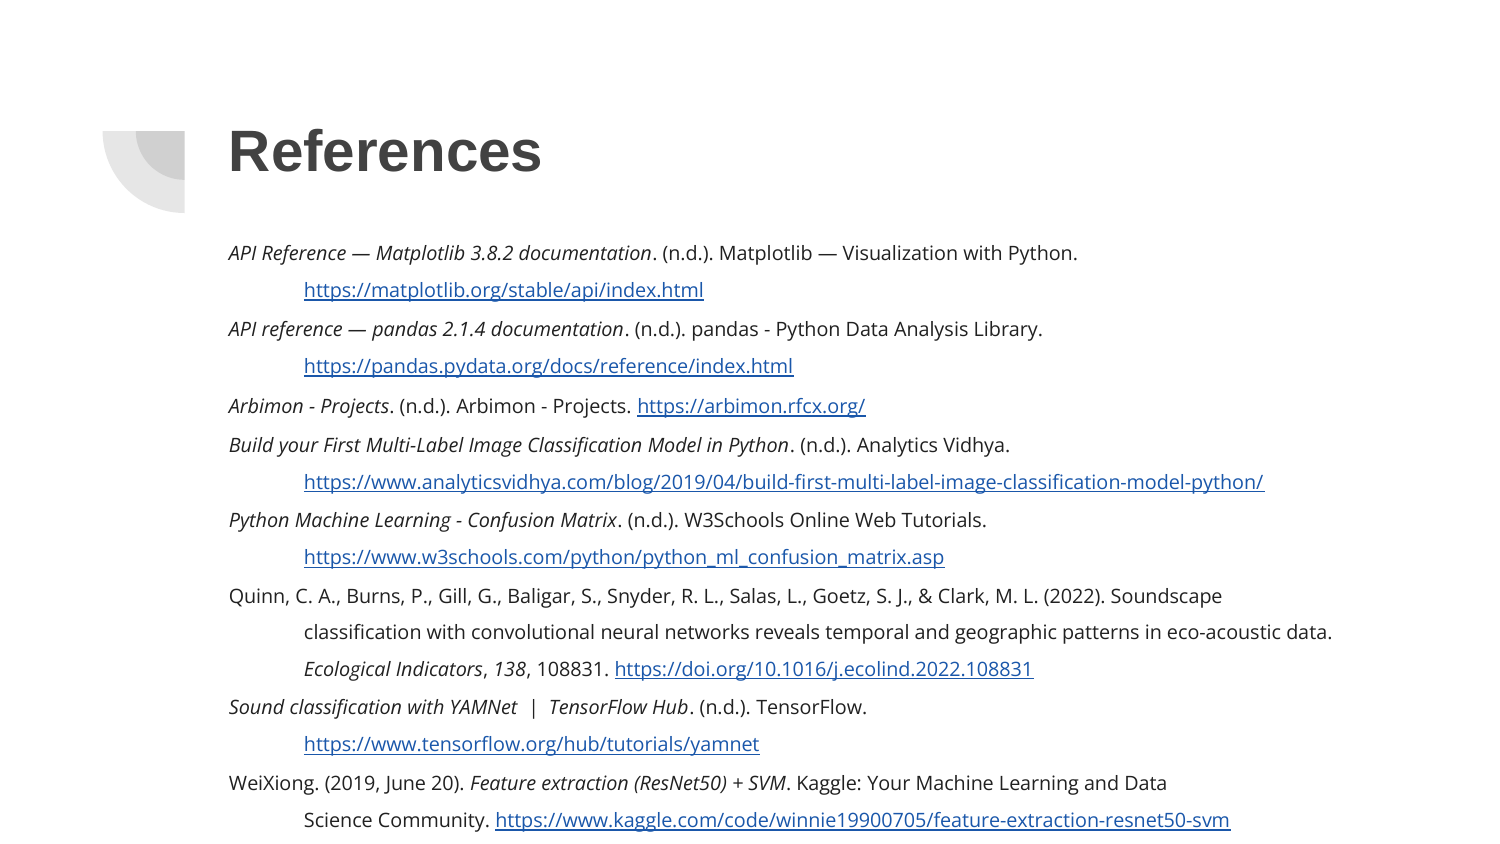

# References
API Reference — Matplotlib 3.8.2 documentation. (n.d.). Matplotlib — Visualization with Python.
https://matplotlib.org/stable/api/index.html
API reference — pandas 2.1.4 documentation. (n.d.). pandas - Python Data Analysis Library.
https://pandas.pydata.org/docs/reference/index.html
Arbimon - Projects. (n.d.). Arbimon - Projects. https://arbimon.rfcx.org/
Build your First Multi-Label Image Classification Model in Python. (n.d.). Analytics Vidhya.
https://www.analyticsvidhya.com/blog/2019/04/build-first-multi-label-image-classification-model-python/
Python Machine Learning - Confusion Matrix. (n.d.). W3Schools Online Web Tutorials.
https://www.w3schools.com/python/python_ml_confusion_matrix.asp
Quinn, C. A., Burns, P., Gill, G., Baligar, S., Snyder, R. L., Salas, L., Goetz, S. J., & Clark, M. L. (2022). Soundscape
classification with convolutional neural networks reveals temporal and geographic patterns in eco-acoustic data. Ecological Indicators, 138, 108831. https://doi.org/10.1016/j.ecolind.2022.108831
Sound classification with YAMNet  |  TensorFlow Hub. (n.d.). TensorFlow.
https://www.tensorflow.org/hub/tutorials/yamnet
WeiXiong. (2019, June 20). Feature extraction (ResNet50) + SVM. Kaggle: Your Machine Learning and Data
Science Community. https://www.kaggle.com/code/winnie19900705/feature-extraction-resnet50-svm